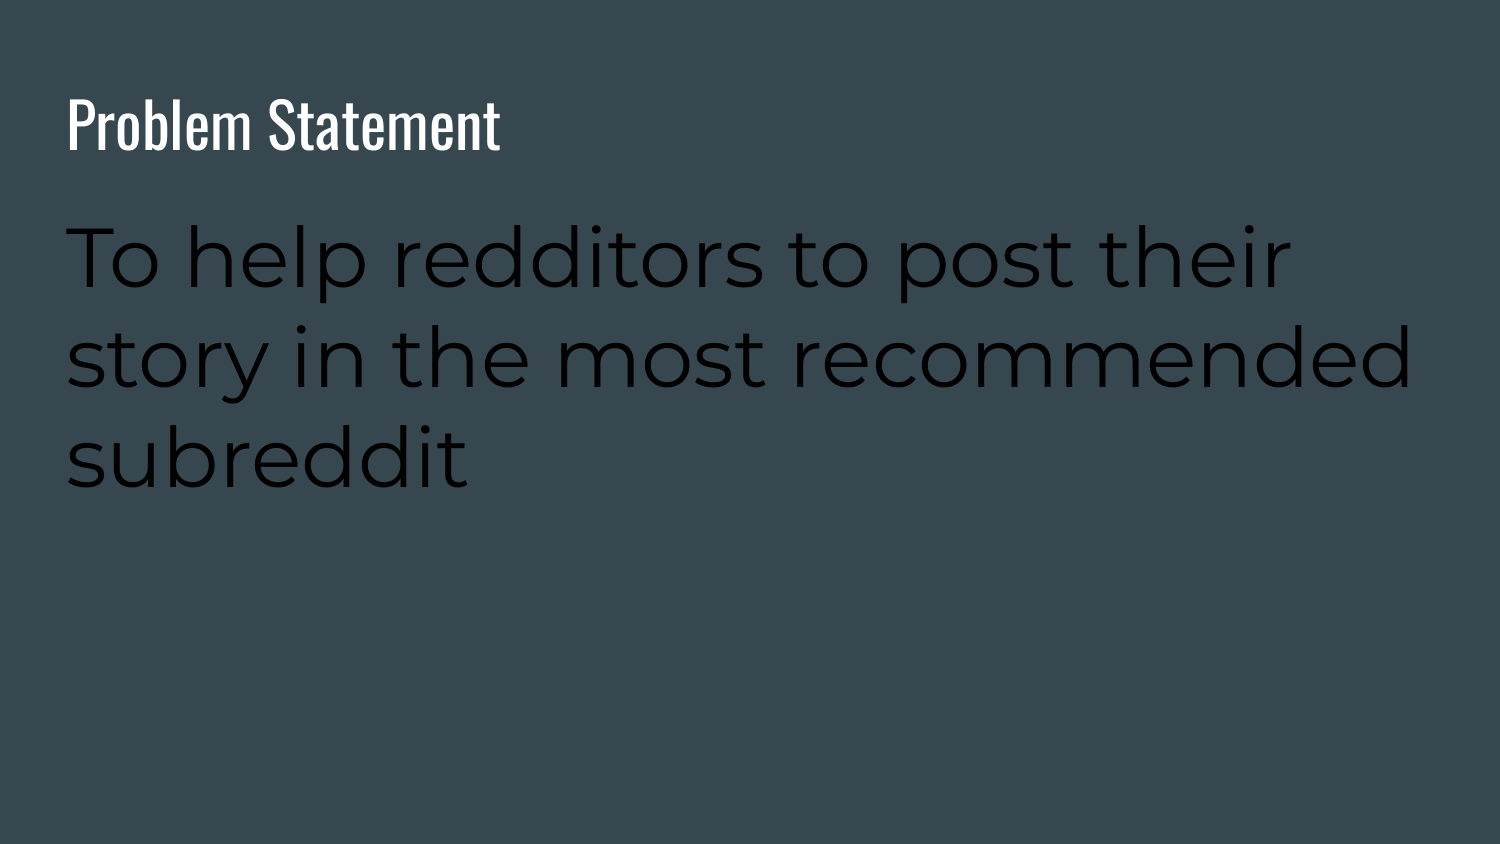

# Problem Statement
To help redditors to post their story in the most recommended subreddit